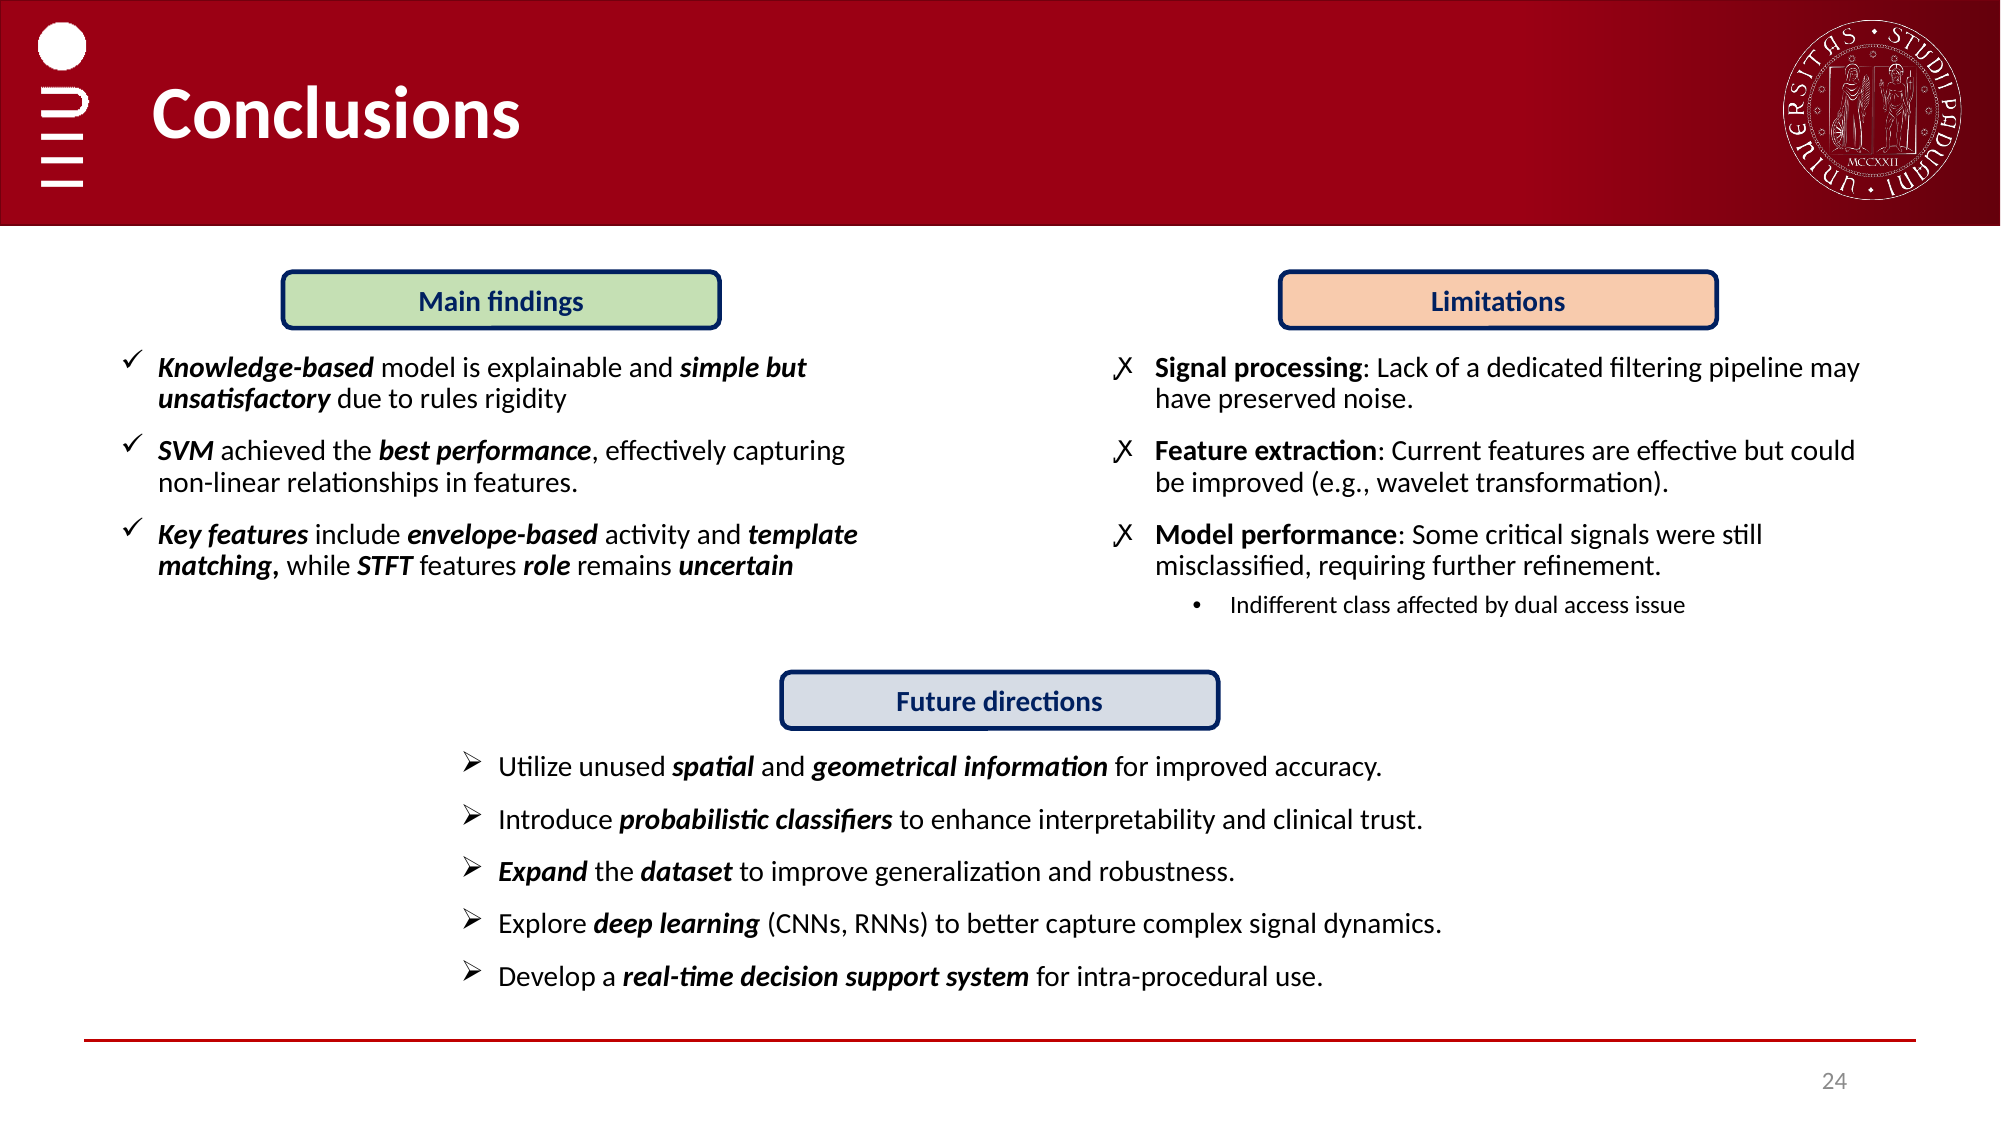

# Conclusions
Main findings
Limitations

Knowledge-based model is explainable and simple but unsatisfactory due to rules rigidity
SVM achieved the best performance, effectively capturing non-linear relationships in features.
Key features include envelope-based activity and template matching, while STFT features role remains uncertain
Signal processing: Lack of a dedicated filtering pipeline may have preserved noise.
Feature extraction: Current features are effective but could be improved (e.g., wavelet transformation).
Model performance: Some critical signals were still misclassified, requiring further refinement.
Indifferent class affected by dual access issue

Future directions
Utilize unused spatial and geometrical information for improved accuracy.
Introduce probabilistic classifiers to enhance interpretability and clinical trust.
Expand the dataset to improve generalization and robustness.
Explore deep learning (CNNs, RNNs) to better capture complex signal dynamics.
Develop a real-time decision support system for intra-procedural use.
24